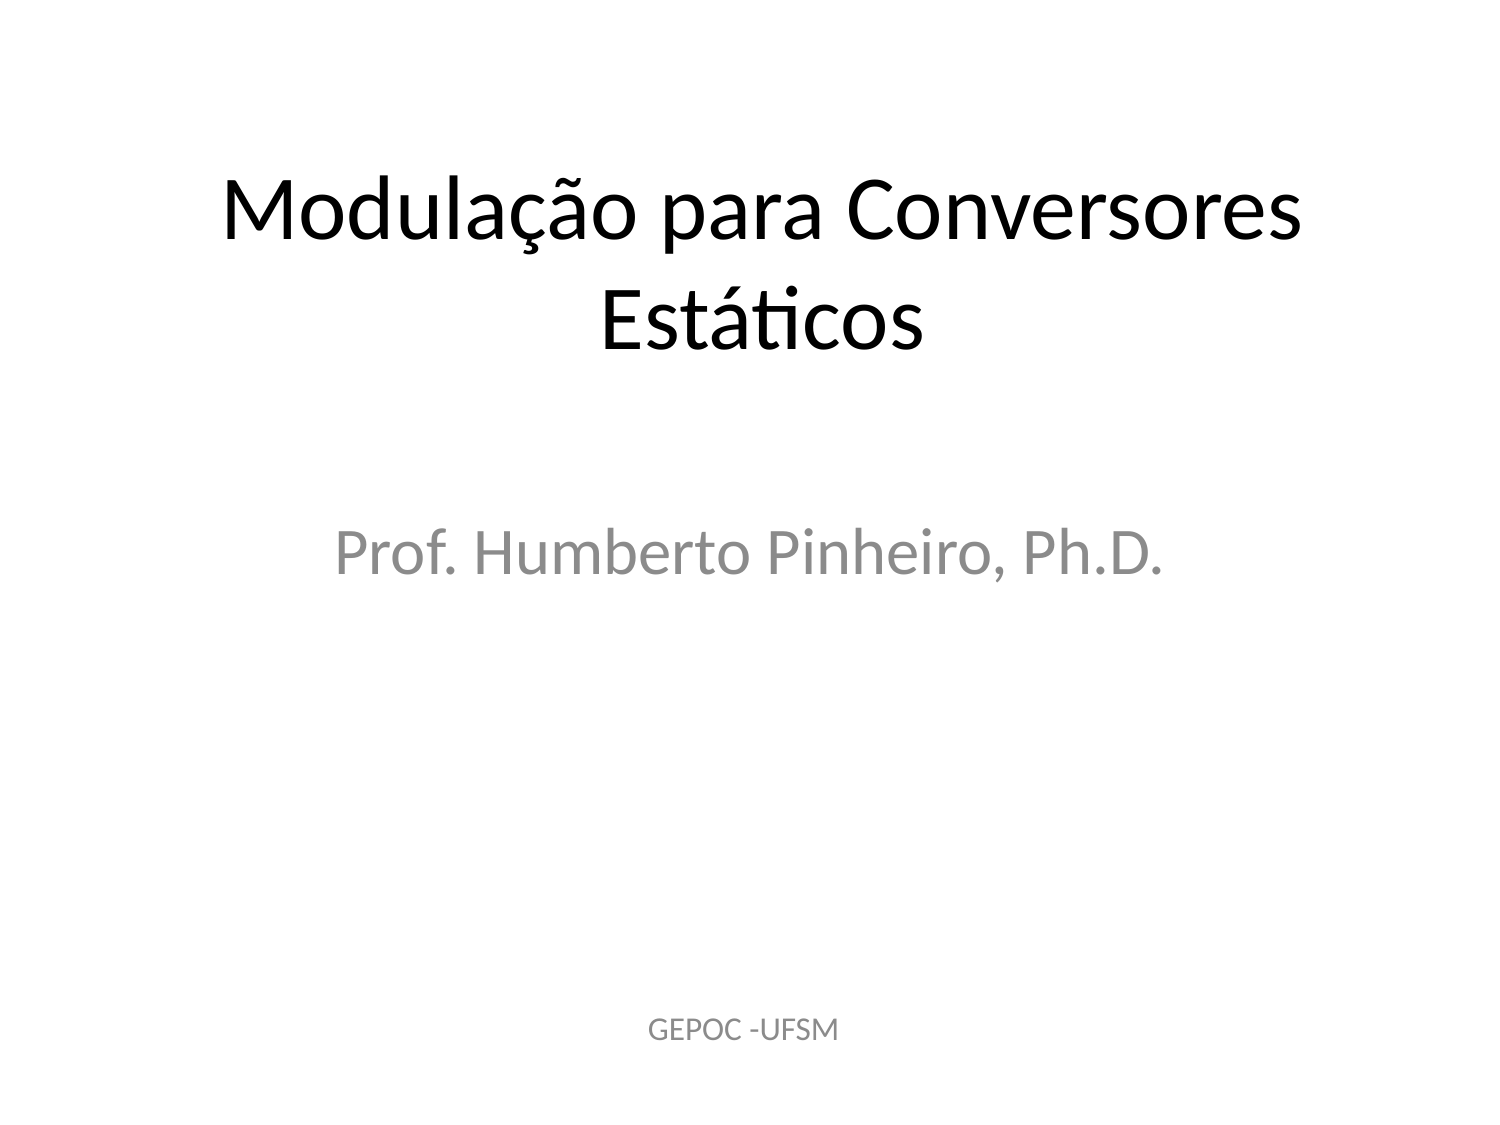

# Modulação para Conversores Estáticos
Prof. Humberto Pinheiro, Ph.D.

GEPOC -UFSM